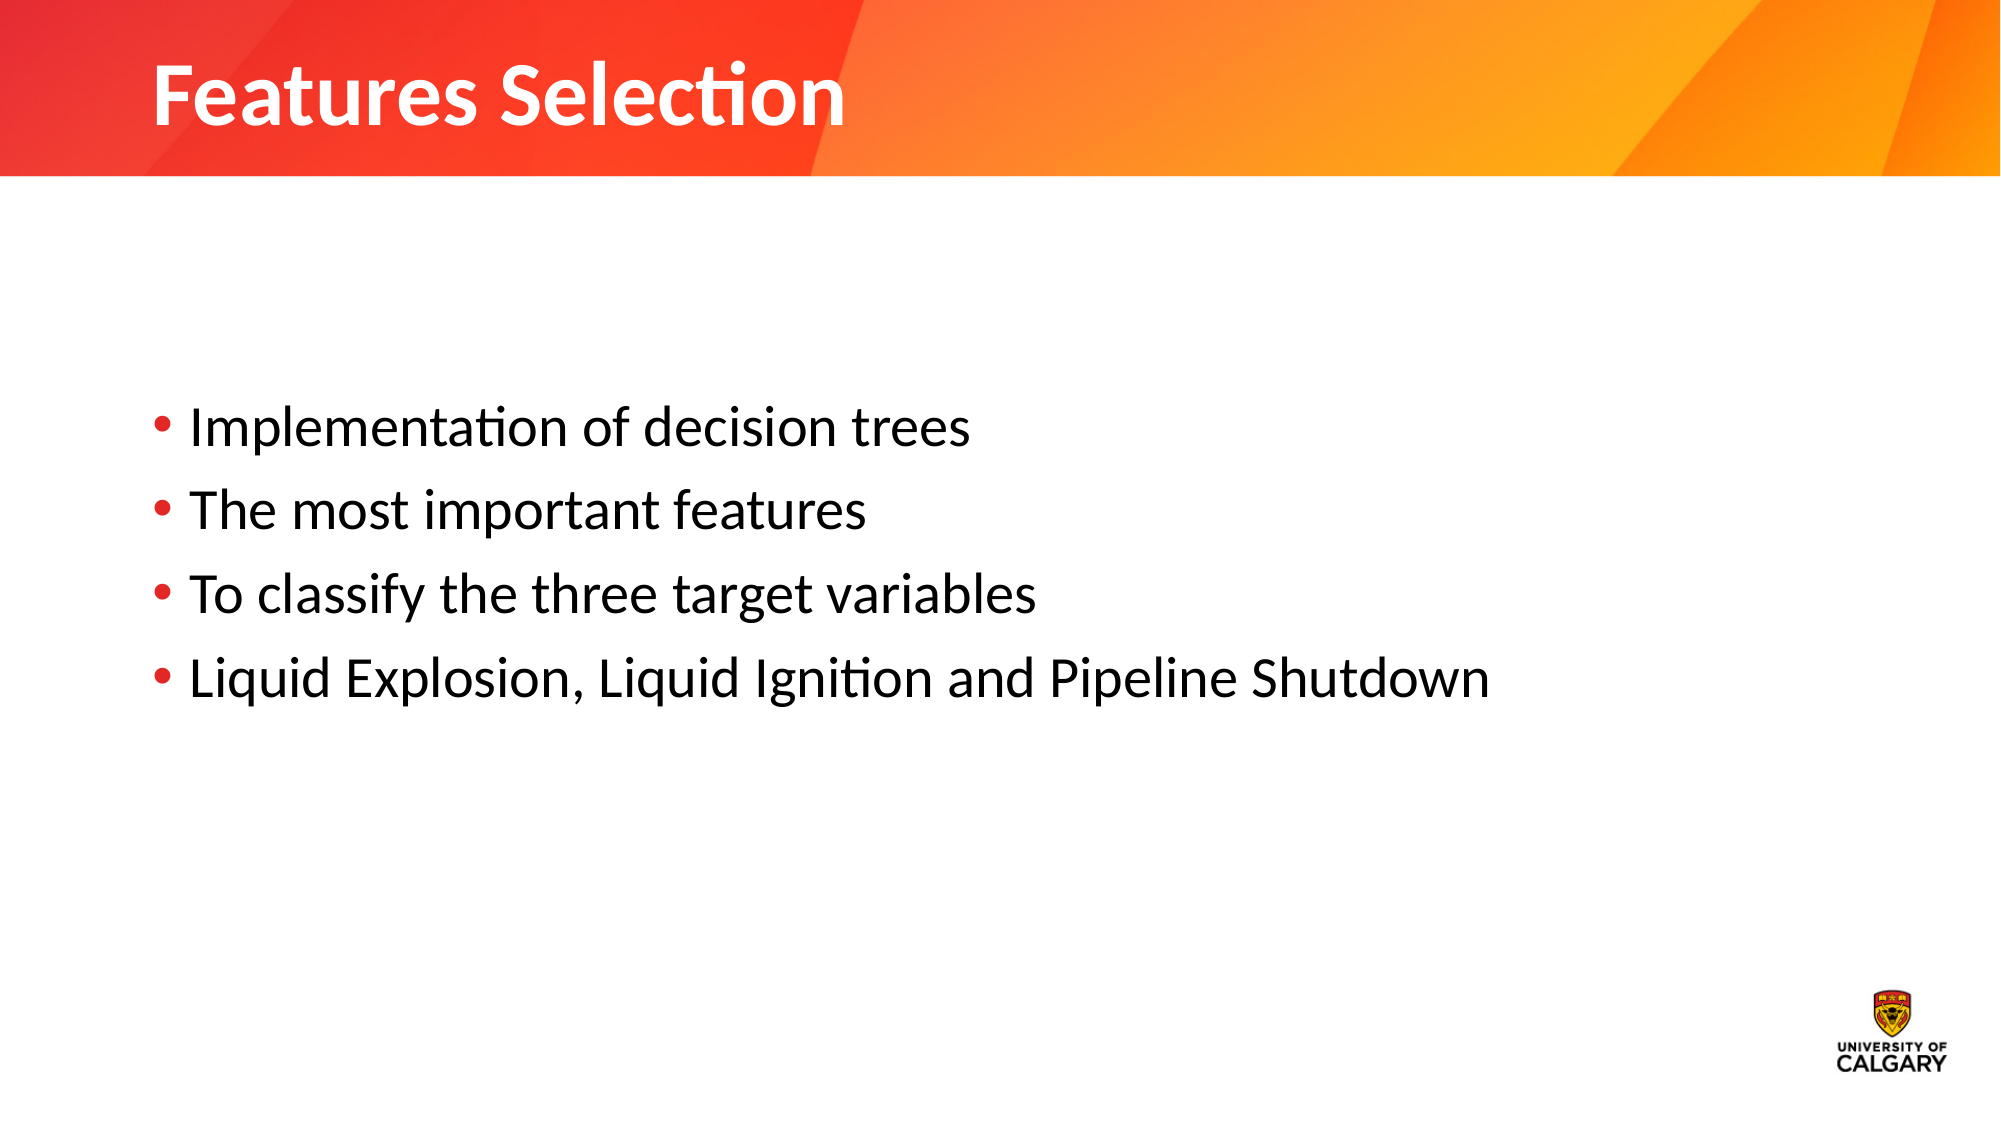

# Features Selection
Implementation of decision trees
The most important features
To classify the three target variables
Liquid Explosion, Liquid Ignition and Pipeline Shutdown